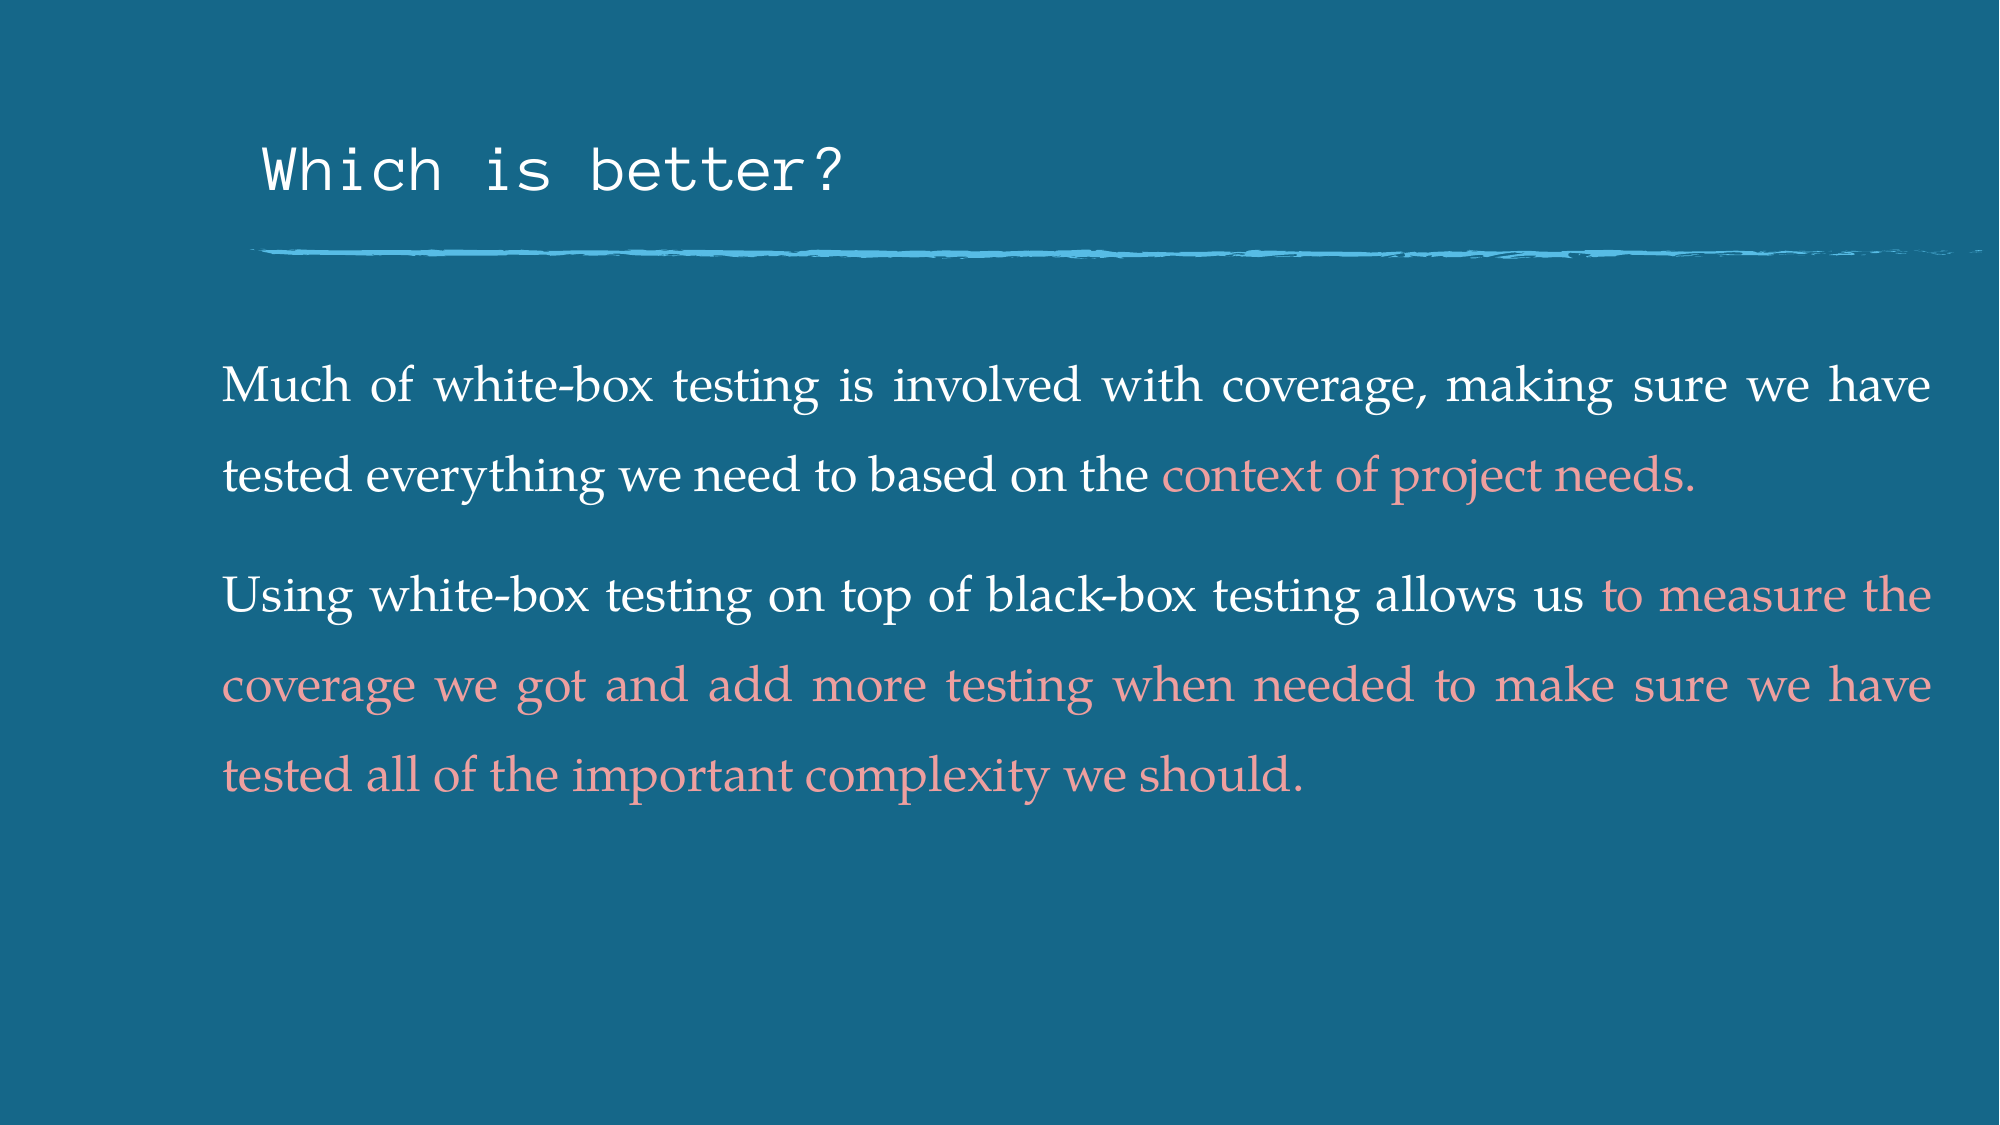

# Which is better?
Much of white-box testing is involved with coverage, making sure we have tested everything we need to based on the context of project needs.
Using white-box testing on top of black-box testing allows us to measure the coverage we got and add more testing when needed to make sure we have tested all of the important complexity we should.